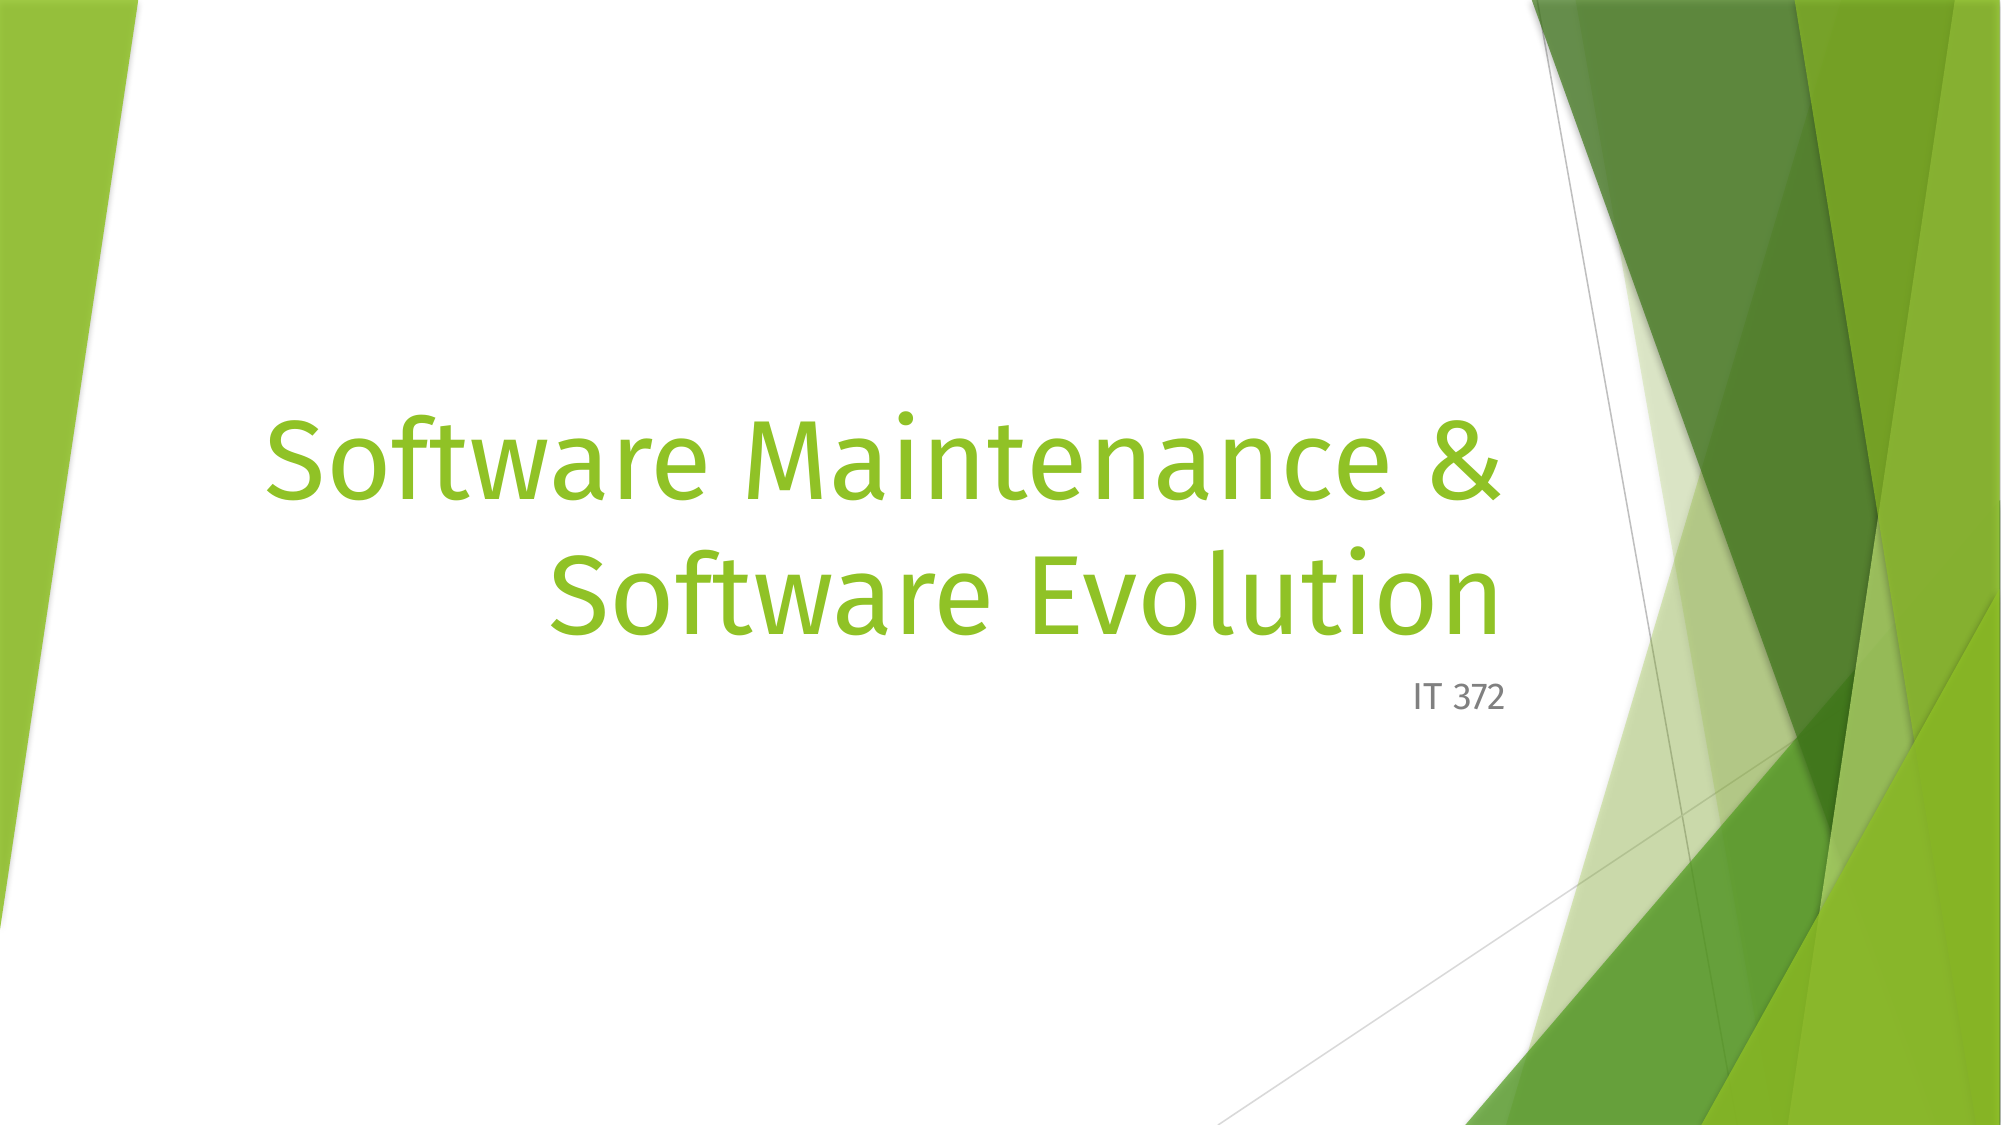

# Software Maintenance & Software Evolution
IT 372